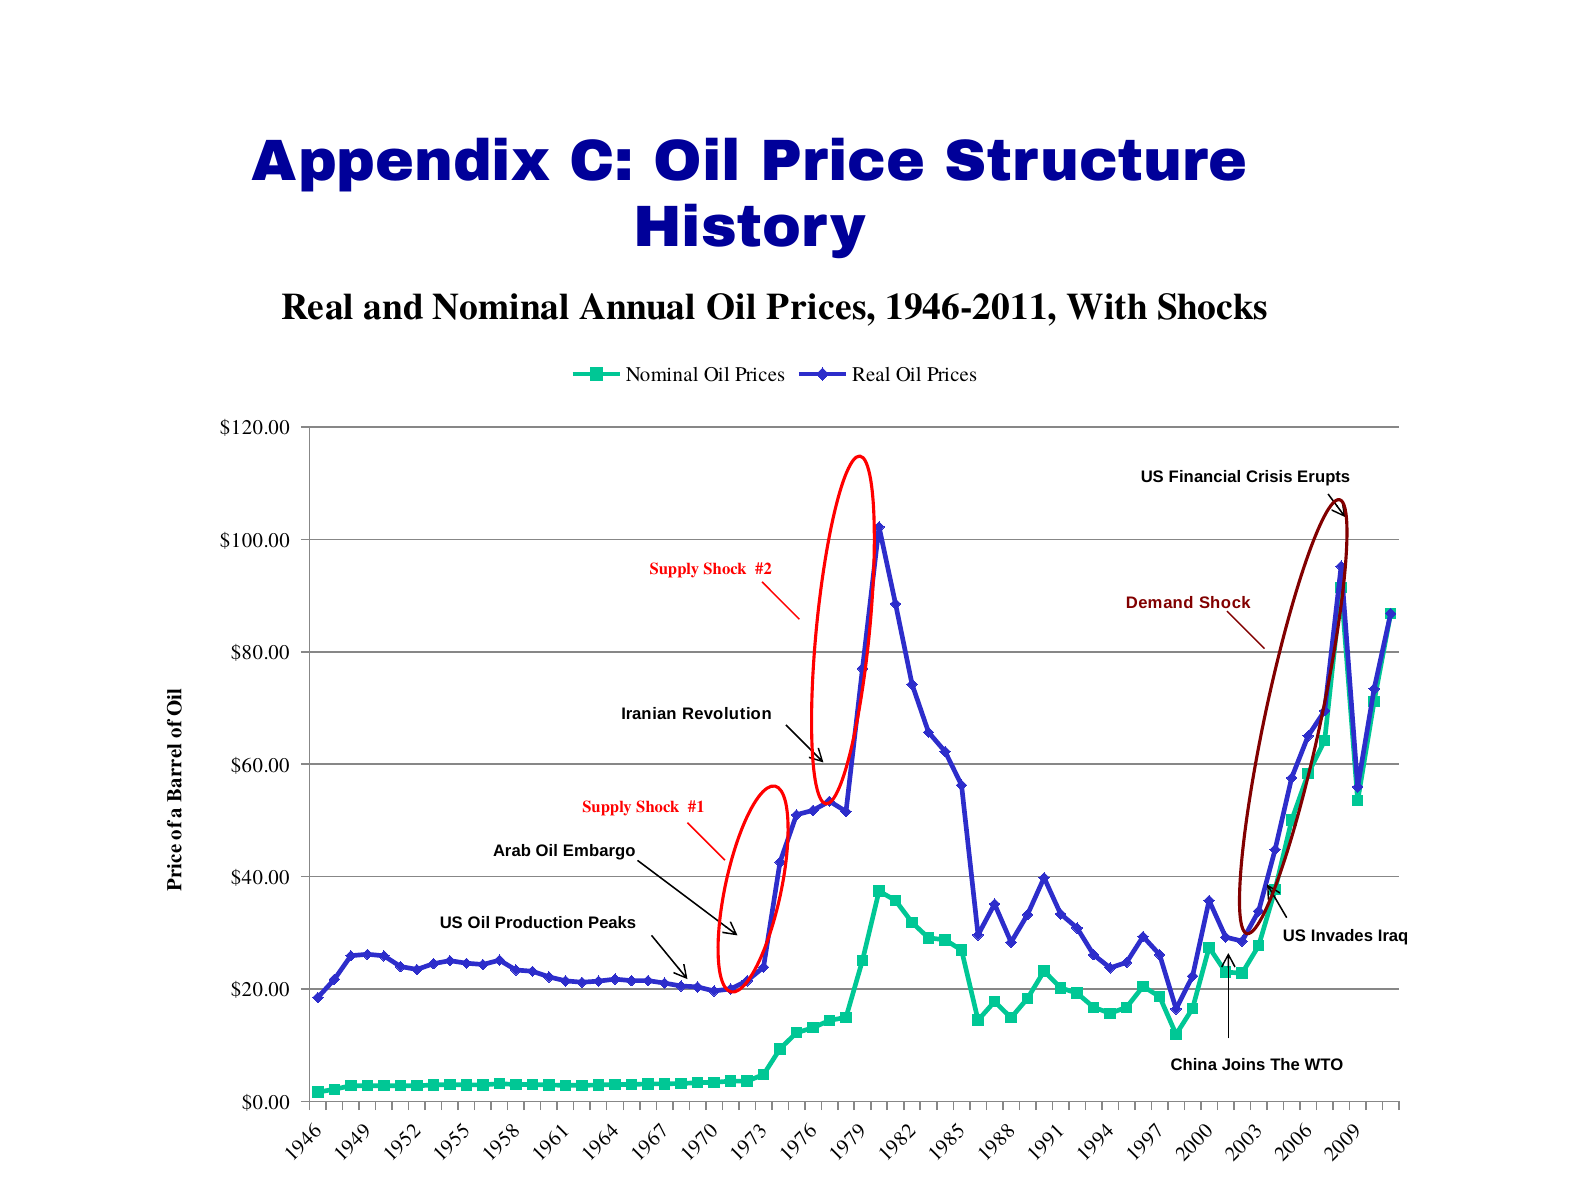

# Appendix C: Oil Price Structure History

### Chart: Real and Nominal Annual Oil Prices, 1946-2011, With Shocks

| Category |  |  |
|---|---|---|
| 1946 | 1.63 | 18.49 |
| 1947 | 2.16 | 21.73 |
| 1948 | 2.77 | 25.92 |
| 1949 | 2.77 | 26.17 |
| 1950 | 2.77 | 25.9 |
| 1951 | 2.77 | 24.0 |
| 1952 | 2.77 | 23.47 |
| 1953 | 2.92 | 24.5 |
| 1954 | 2.99 | 25.04 |
| 1955 | 2.93 | 24.57 |
| 1956 | 2.94 | 24.35 |
| 1957 | 3.14 | 25.12 |
| 1958 | 3.0 | 23.38 |
| 1959 | 3.0 | 23.15 |
| 1960 | 2.91 | 22.15 |
| 1961 | 2.85 | 21.44 |
| 1962 | 2.85 | 21.19 |
| 1963 | 2.91 | 21.39 |
| 1964 | 3.0 | 21.75 |
| 1965 | 3.01 | 21.47 |
| 1966 | 3.1 | 21.48 |
| 1967 | 3.12 | 21.04 |
| 1968 | 3.18 | 20.53 |
| 1969 | 3.32 | 20.36 |
| 1970 | 3.39 | 19.65 |
| 1971 | 3.6 | 20.0 |
| 1972 | 3.6 | 21.44 |
| 1973 | 4.75 | 23.87 |
| 1974 | 9.35 | 42.58 |
| 1975 | 12.21 | 51.0 |
| 1976 | 13.1 | 51.78 |
| 1977 | 14.4 | 53.41 |
| 1978 | 14.95 | 51.58 |
| 1979 | 25.1 | 77.05 |
| 1980 | 37.42 | 102.26 |
| 1981 | 35.75 | 88.55 |
| 1982 | 31.83 | 74.24 |
| 1983 | 29.08 | 65.69 |
| 1984 | 28.75 | 62.26 |
| 1985 | 26.92 | 56.28 |
| 1986 | 14.44 | 29.62 |
| 1987 | 17.75 | 35.13 |
| 1988 | 14.87 | 28.32 |
| 1989 | 18.33 | 33.24 |
| 1990 | 23.19 | 39.8 |
| 1991 | 20.2 | 33.36 |
| 1992 | 19.25 | 30.85 |
| 1993 | 16.75 | 26.09 |
| 1994 | 15.66 | 23.76 |
| 1995 | 16.75 | 24.73 |
| 1996 | 20.46 | 29.32 |
| 1997 | 18.64 | 26.12 |
| 1998 | 11.91 | 16.44 |
| 1999 | 16.56 | 22.3 |
| 2000 | 27.39 | 35.76 |
| 2001 | 23.0 | 29.23 |
| 2002 | 22.81 | 28.5 |
| 2003 | 27.69 | 33.86 |
| 2004 | 37.66 | 44.81 |
| 2005 | 50.04 | 57.57 |
| 2006 | 58.3 | 65.03 |
| 2007 | 64.2 | 69.51 |
| 2008 | 91.48 | 95.25 |
| 2009 | 53.48 | 55.96 |
| 2010 | 71.21 | 73.44 |
| 2011 | 86.84 | 86.84 |
US Financial Crisis Erupts

Supply Shock  #2

Supply Shock  #1
Arab Oil Embargo
US Oil Production Peaks
US Invades Iraq
China Joins The WTO